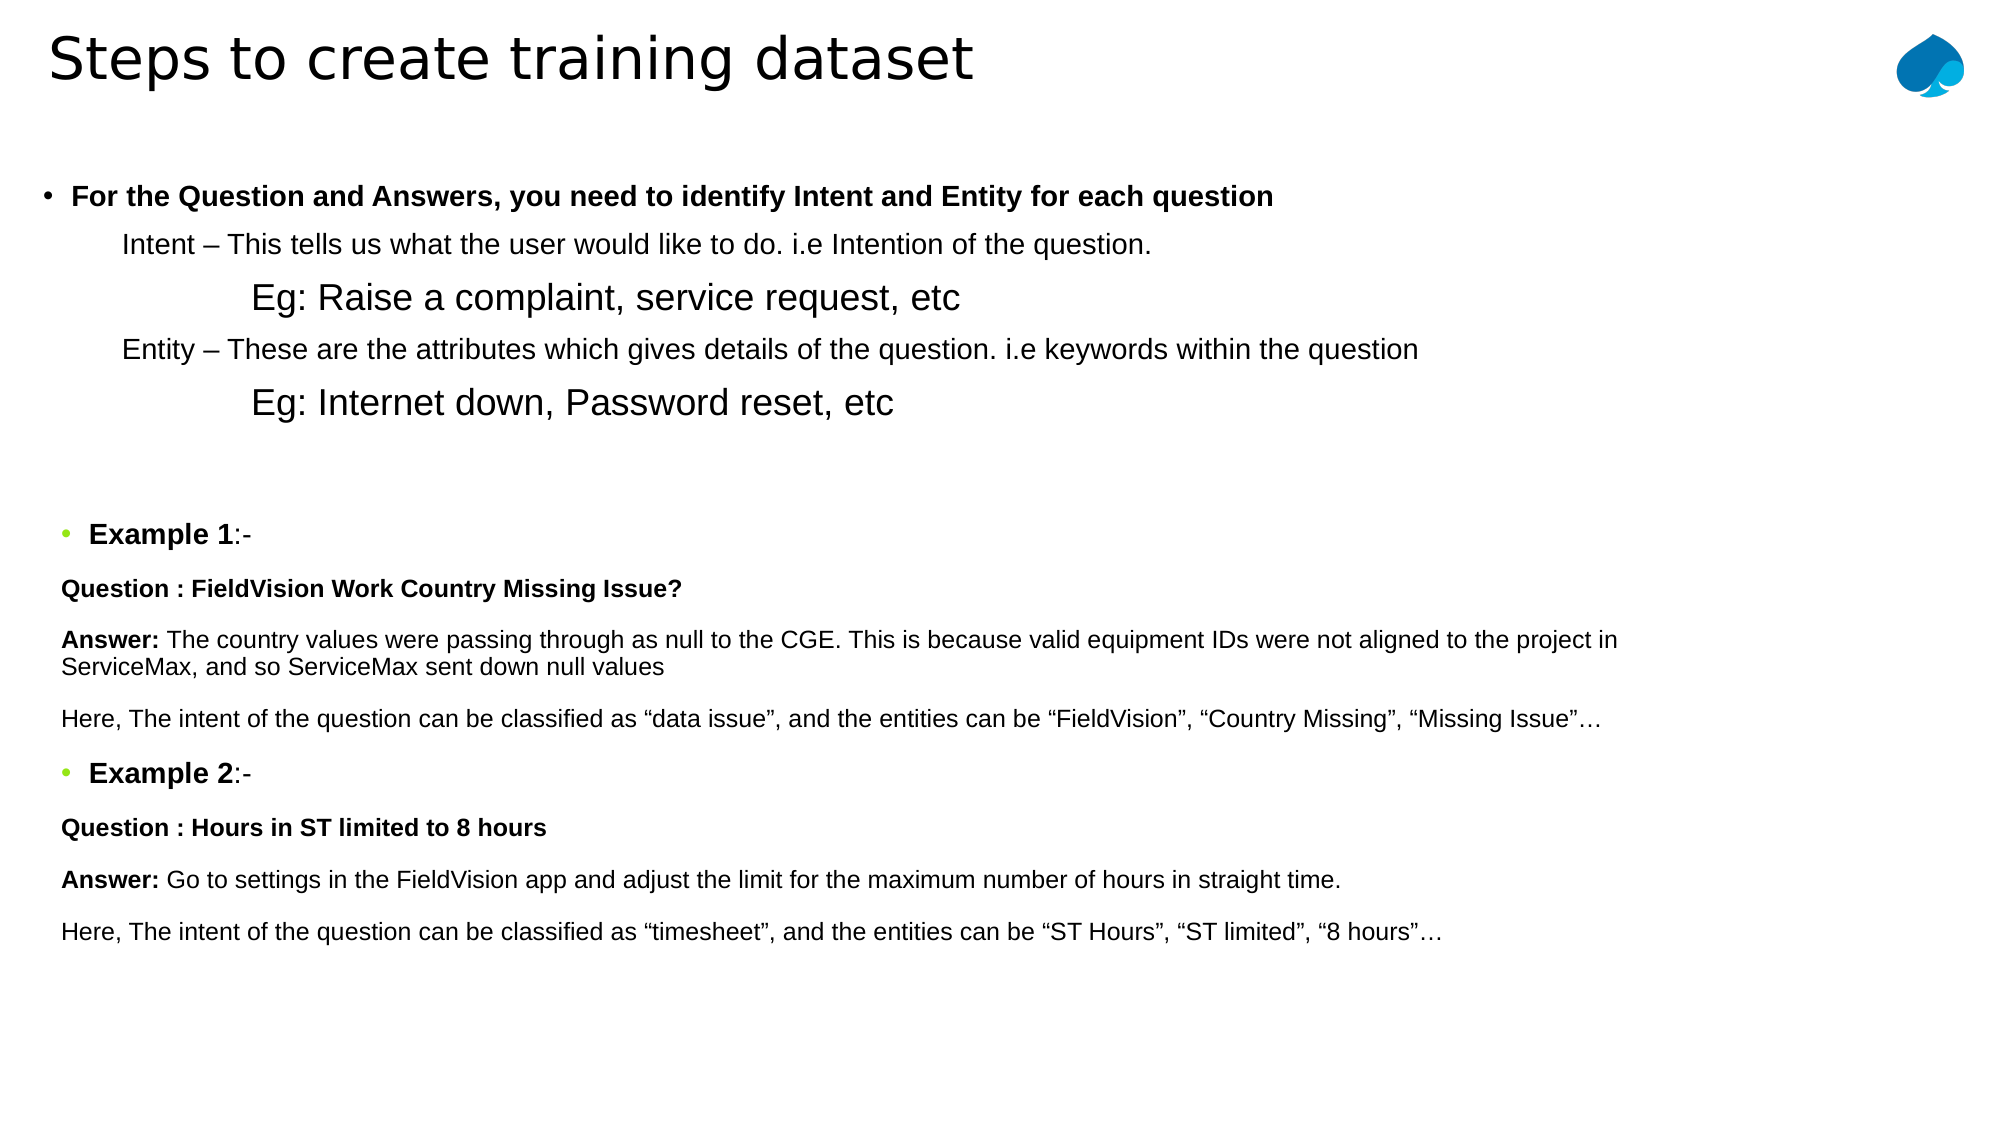

# Steps to create training dataset
For the Question and Answers, you need to identify Intent and Entity for each question
Intent – This tells us what the user would like to do. i.e Intention of the question.
Eg: Raise a complaint, service request, etc
Entity – These are the attributes which gives details of the question. i.e keywords within the question
Eg: Internet down, Password reset, etc
Example 1:-
Question : FieldVision Work Country Missing Issue?
Answer: The country values were passing through as null to the CGE. This is because valid equipment IDs were not aligned to the project in ServiceMax, and so ServiceMax sent down null values
Here, The intent of the question can be classified as “data issue”, and the entities can be “FieldVision”, “Country Missing”, “Missing Issue”…
Example 2:-
Question : Hours in ST limited to 8 hours
Answer: Go to settings in the FieldVision app and adjust the limit for the maximum number of hours in straight time.
Here, The intent of the question can be classified as “timesheet”, and the entities can be “ST Hours”, “ST limited”, “8 hours”…